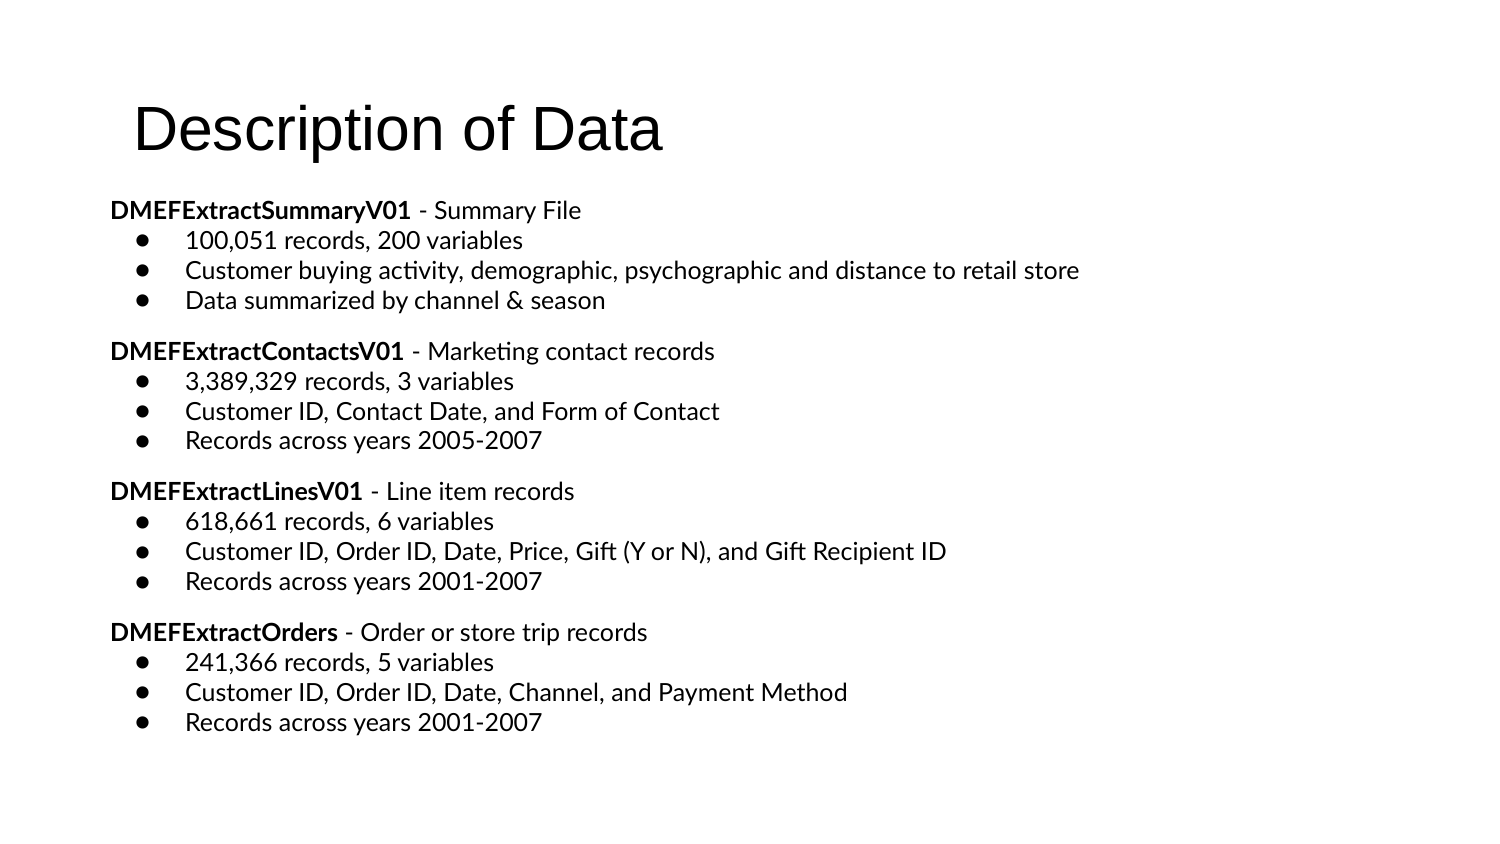

# Description of Data
DMEFExtractSummaryV01 - Summary File
100,051 records, 200 variables
Customer buying activity, demographic, psychographic and distance to retail store
Data summarized by channel & season
DMEFExtractContactsV01 - Marketing contact records
3,389,329 records, 3 variables
Customer ID, Contact Date, and Form of Contact
Records across years 2005-2007
DMEFExtractLinesV01 - Line item records
618,661 records, 6 variables
Customer ID, Order ID, Date, Price, Gift (Y or N), and Gift Recipient ID
Records across years 2001-2007
DMEFExtractOrders - Order or store trip records
241,366 records, 5 variables
Customer ID, Order ID, Date, Channel, and Payment Method
Records across years 2001-2007